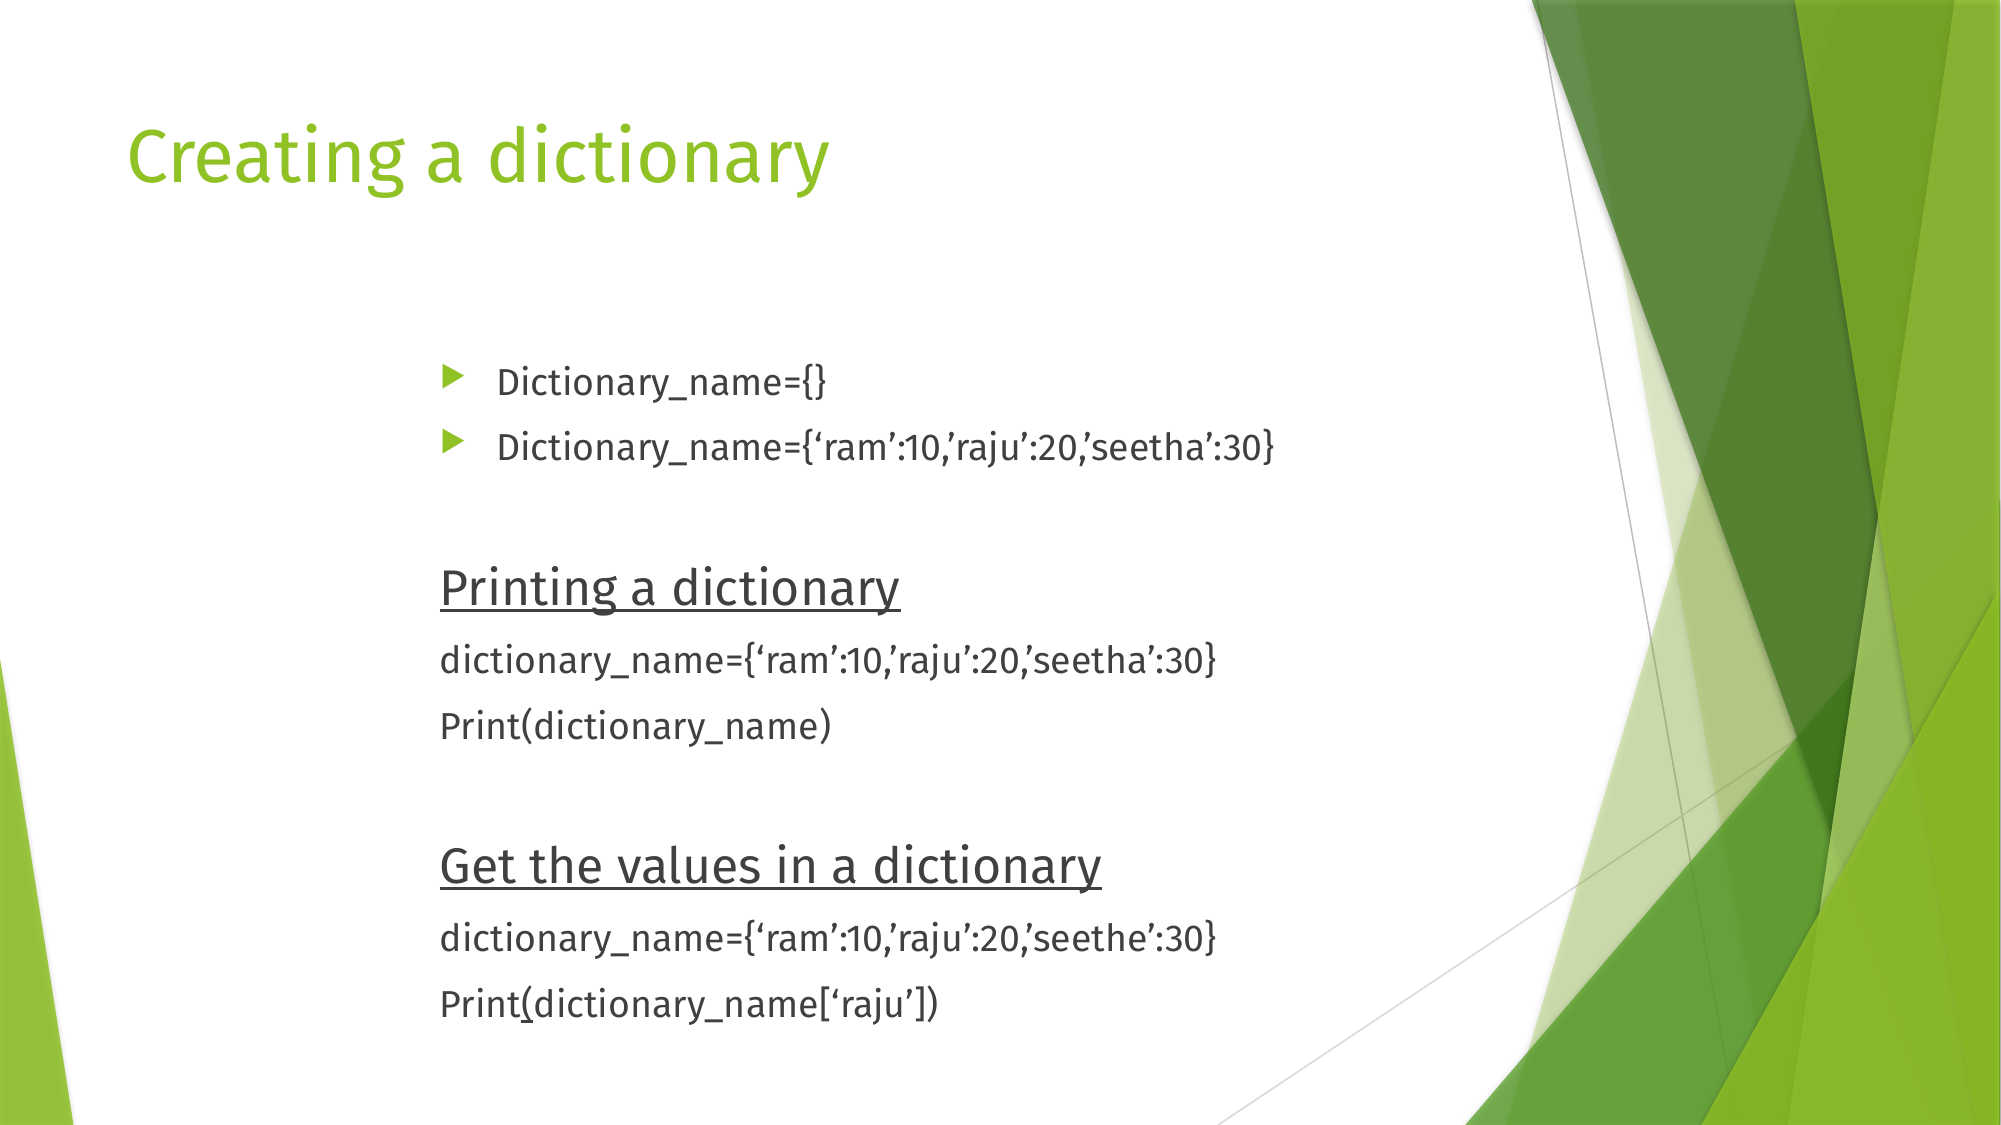

# Creating a dictionary
Dictionary_name={}
Dictionary_name={‘ram’:10,’raju’:20,’seetha’:30}

Printing a dictionary
dictionary_name={‘ram’:10,’raju’:20,’seetha’:30}
Print(dictionary_name)

Get the values in a dictionary
dictionary_name={‘ram’:10,’raju’:20,’seethe’:30}
Print(dictionary_name[‘raju’])